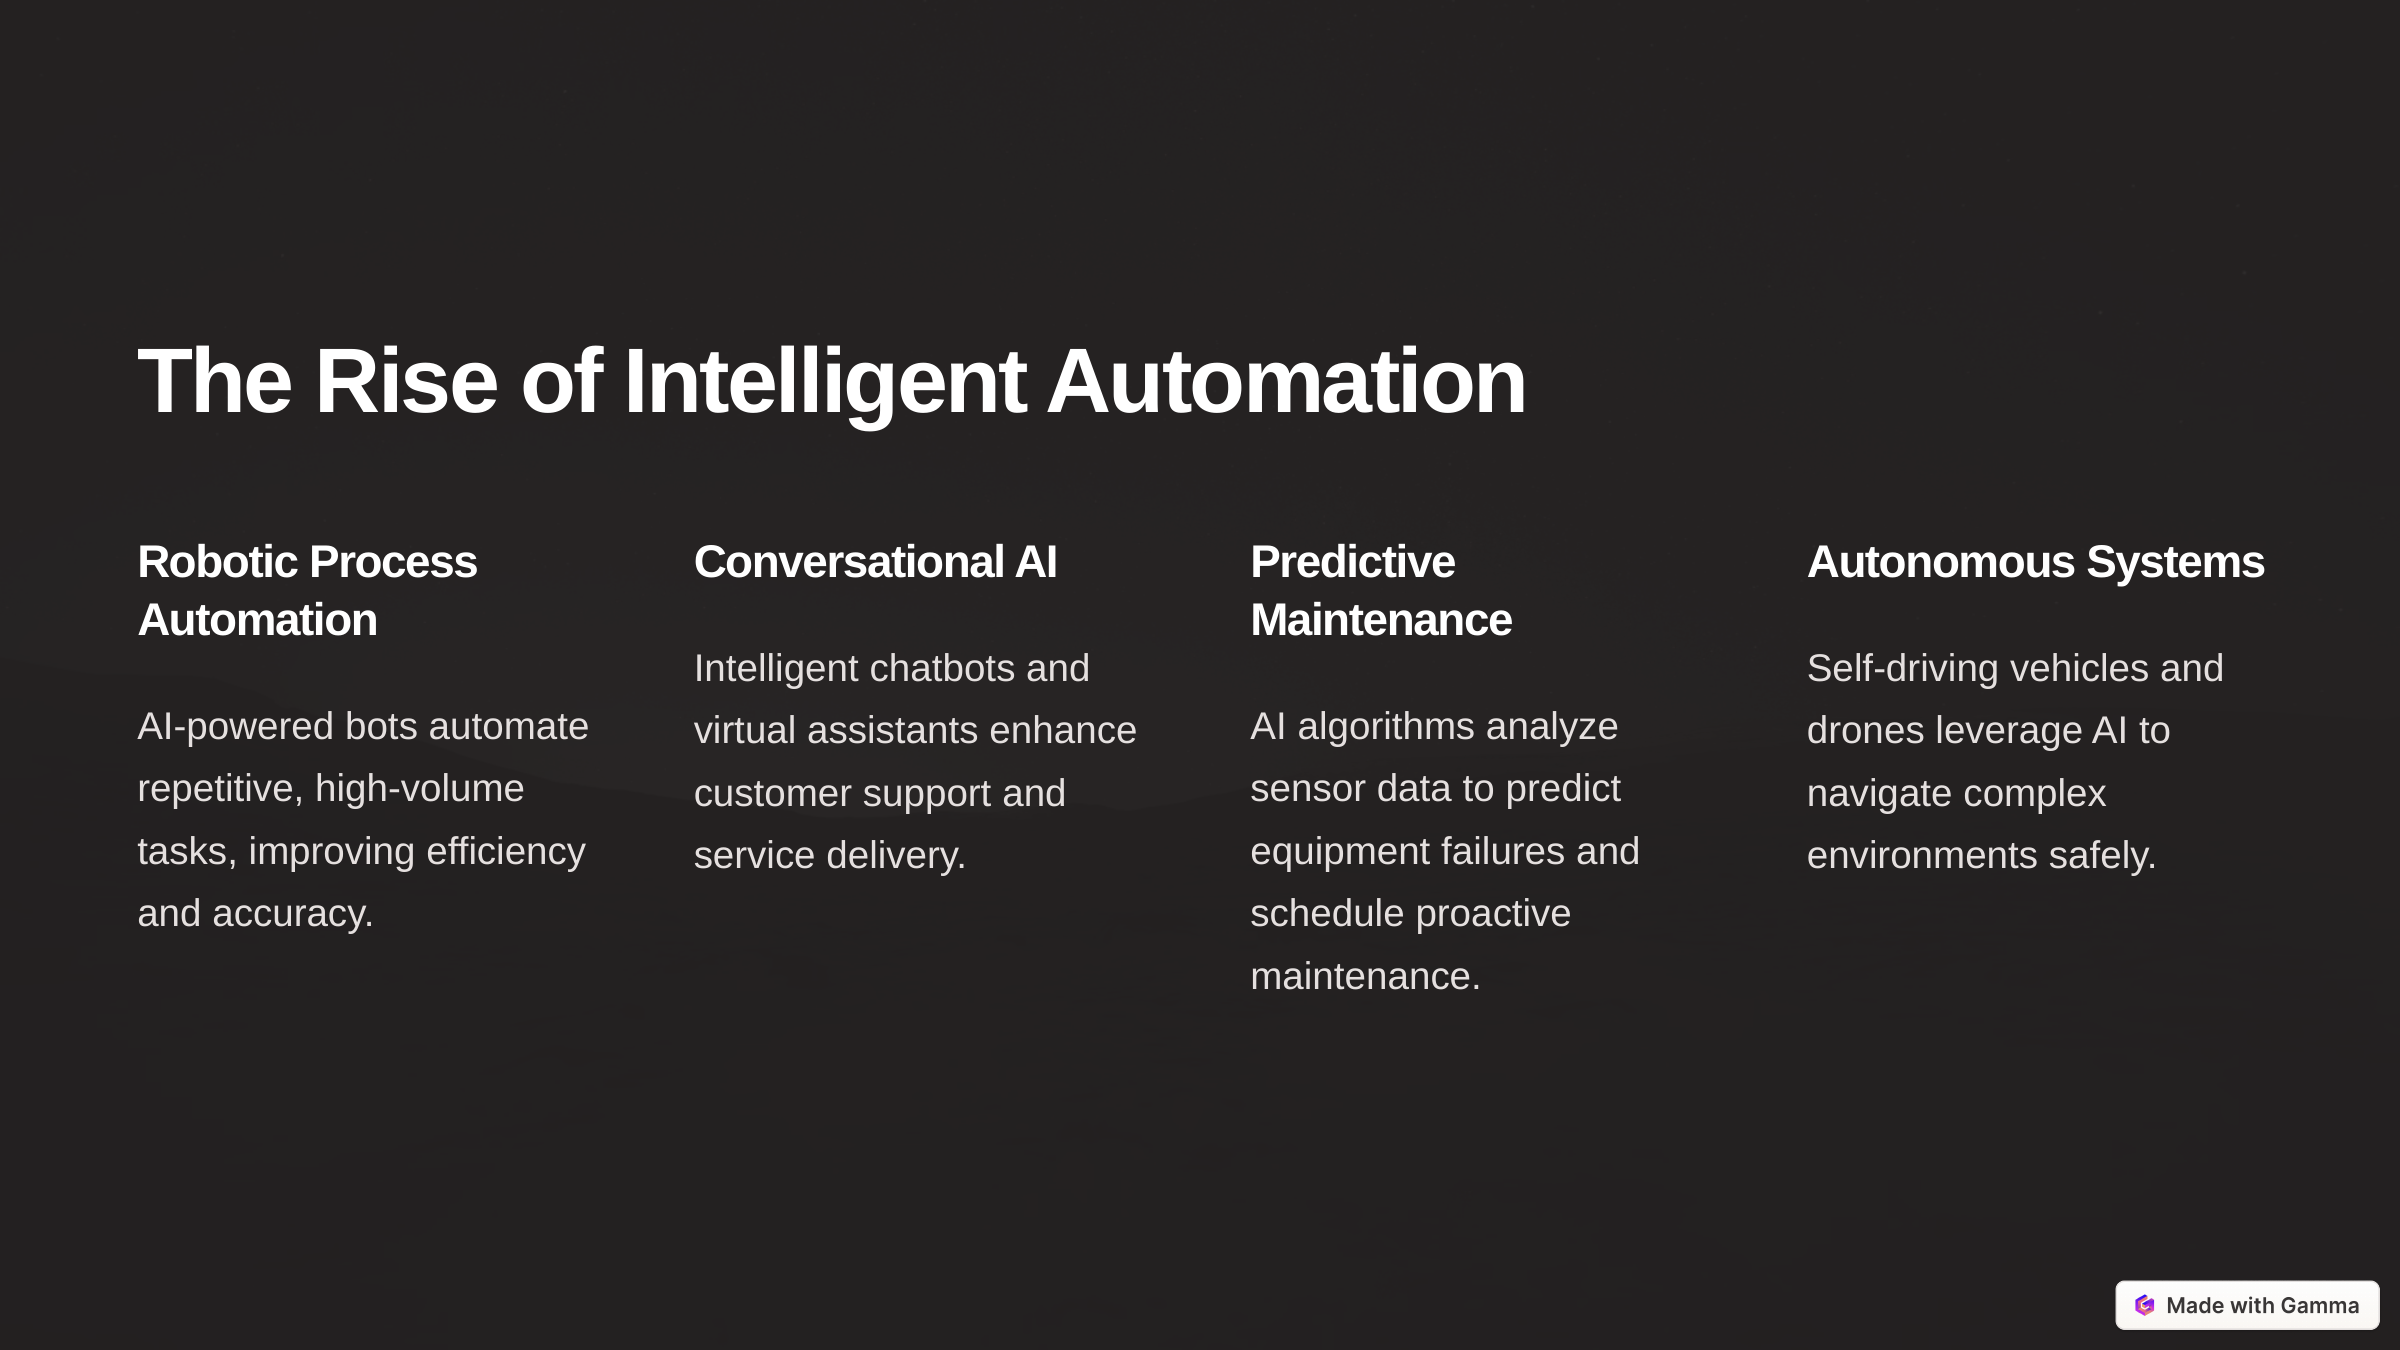

The Rise of Intelligent Automation
Robotic Process Automation
Conversational AI
Predictive Maintenance
Autonomous Systems
Intelligent chatbots and virtual assistants enhance customer support and service delivery.
Self-driving vehicles and drones leverage AI to navigate complex environments safely.
AI-powered bots automate repetitive, high-volume tasks, improving efficiency and accuracy.
AI algorithms analyze sensor data to predict equipment failures and schedule proactive maintenance.